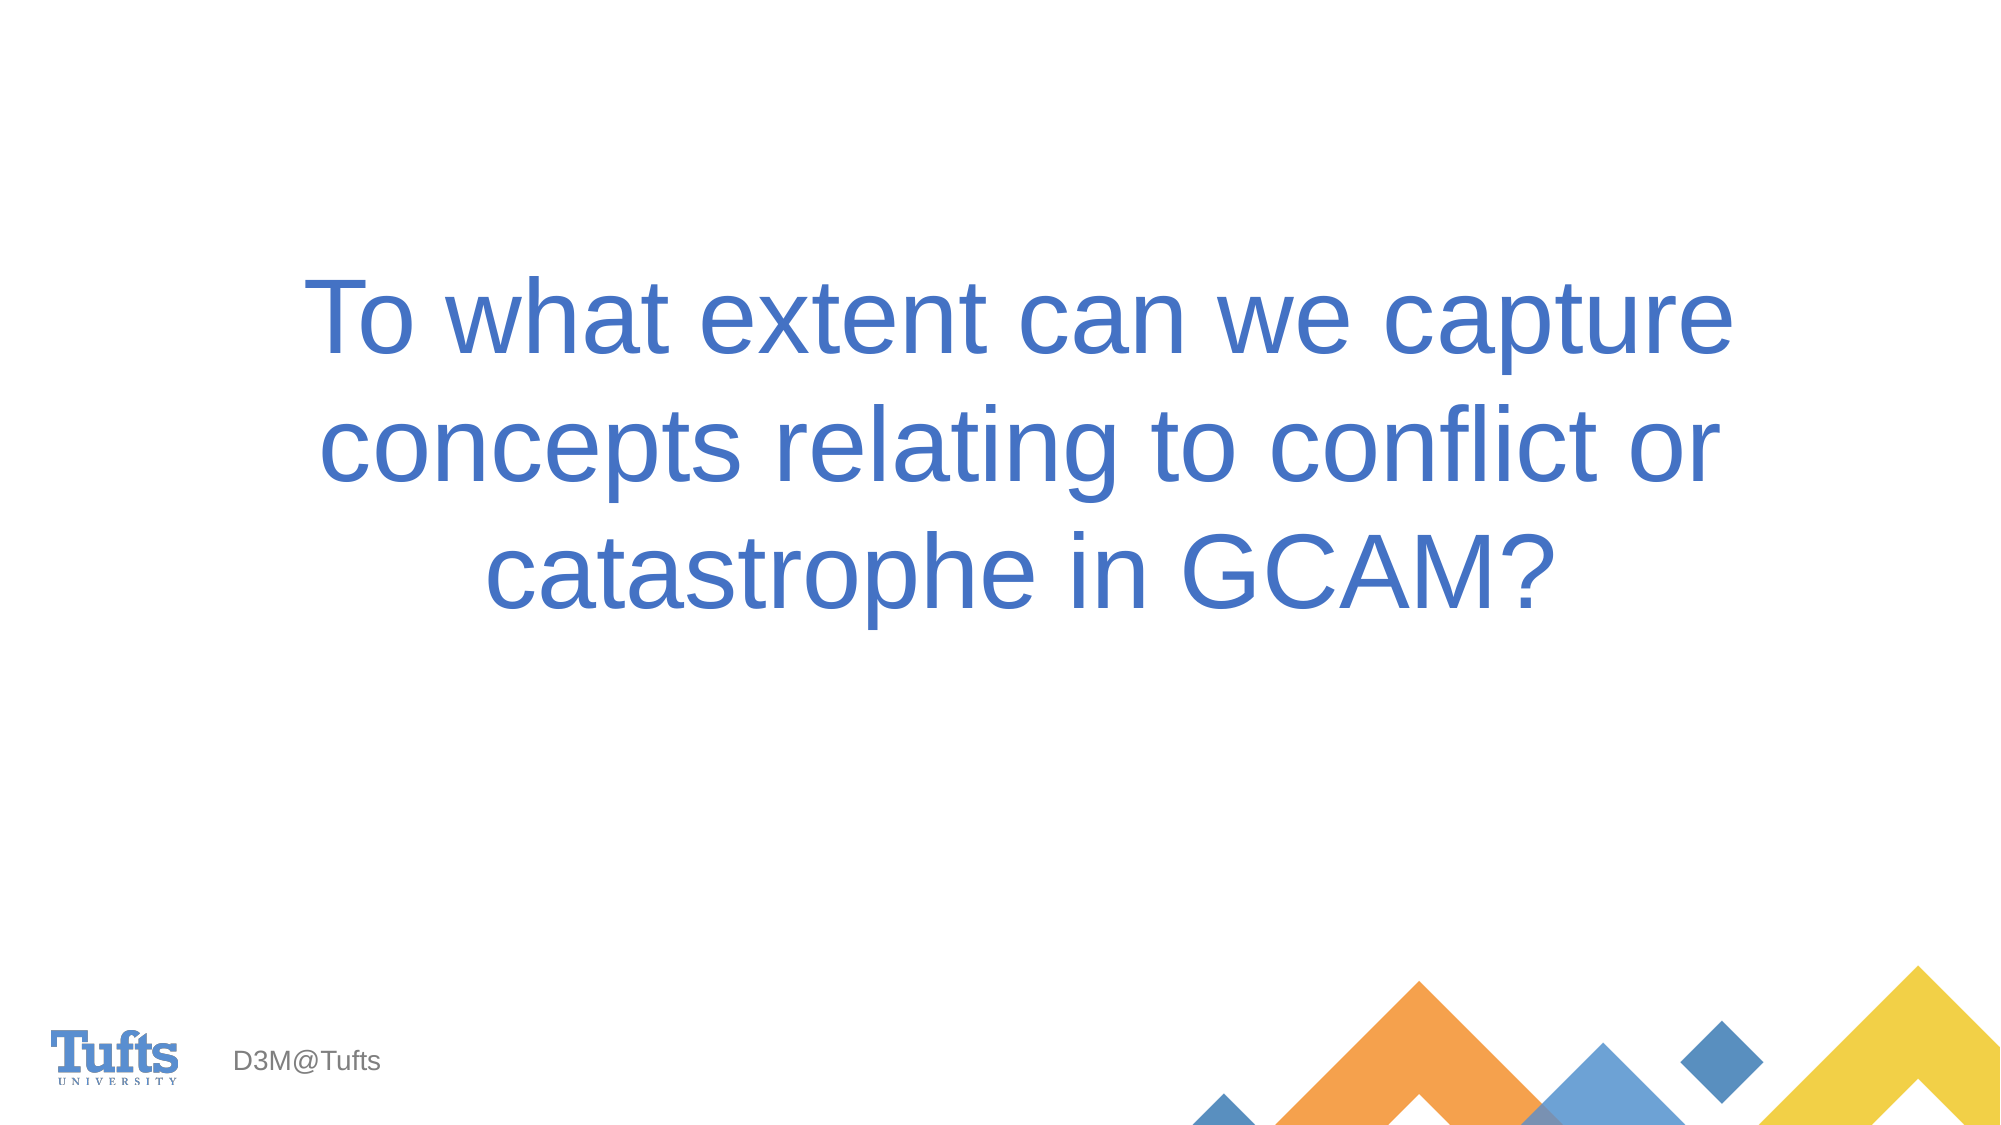

To what extent can we capture concepts relating to conflict or catastrophe in GCAM?